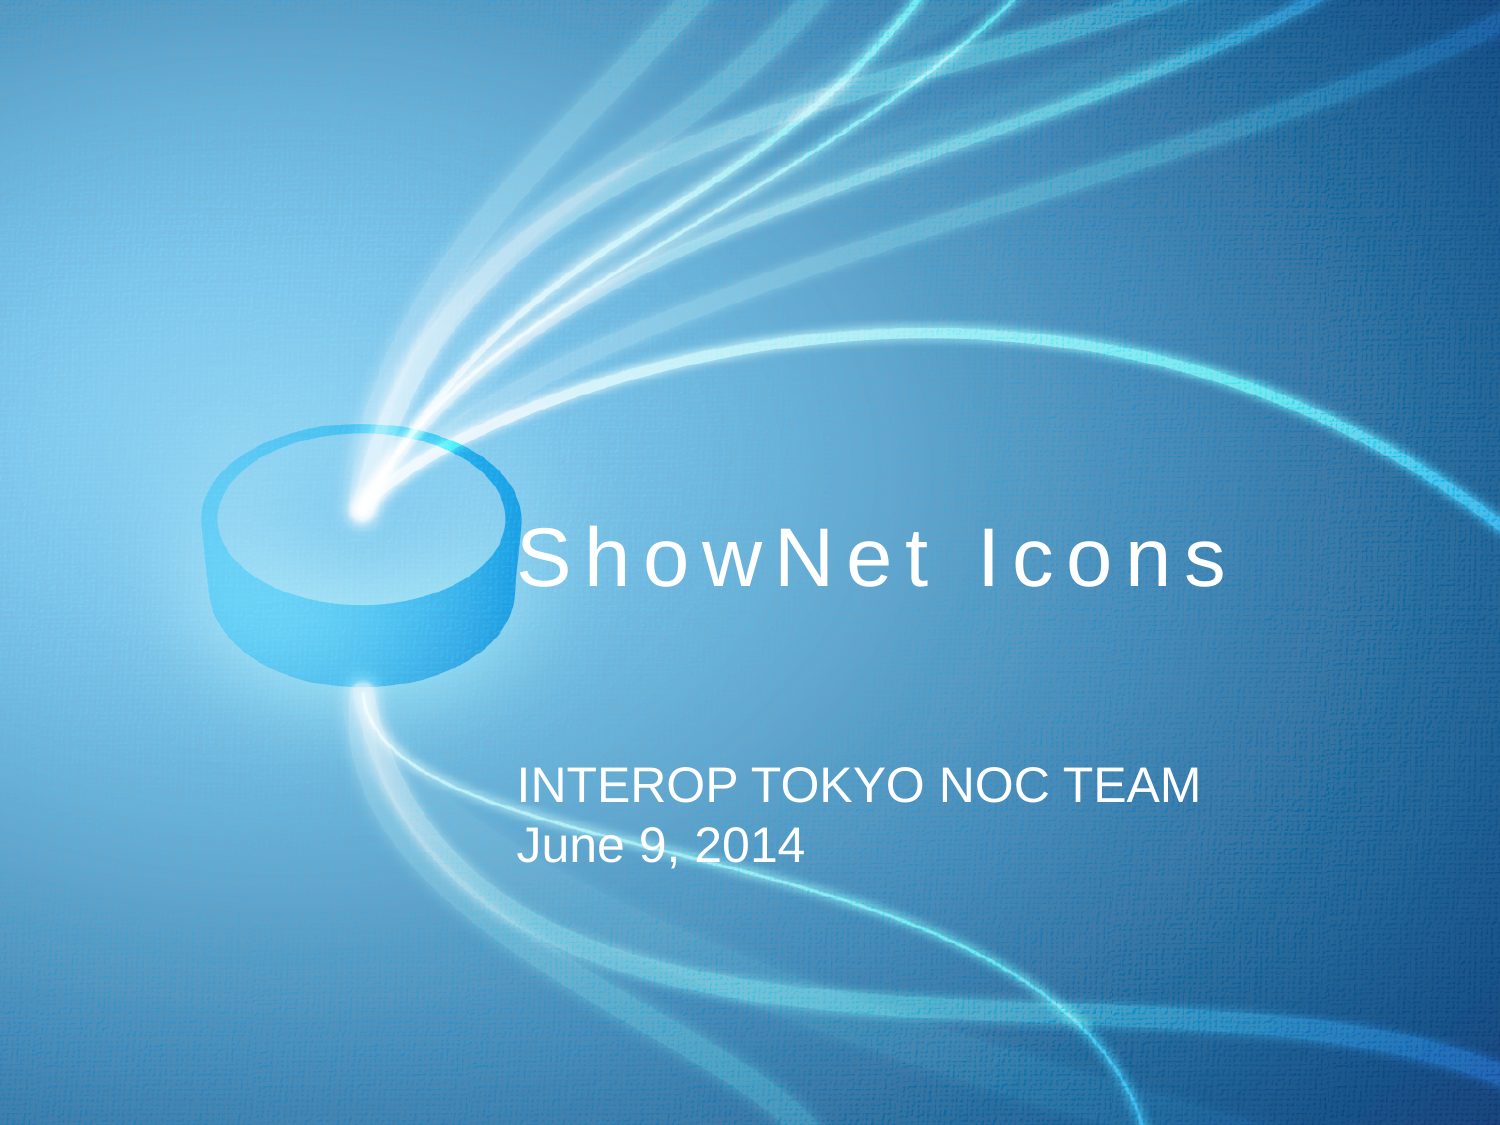

# ShowNet Icons
INTEROP TOKYO NOC TEAM
June 9, 2014